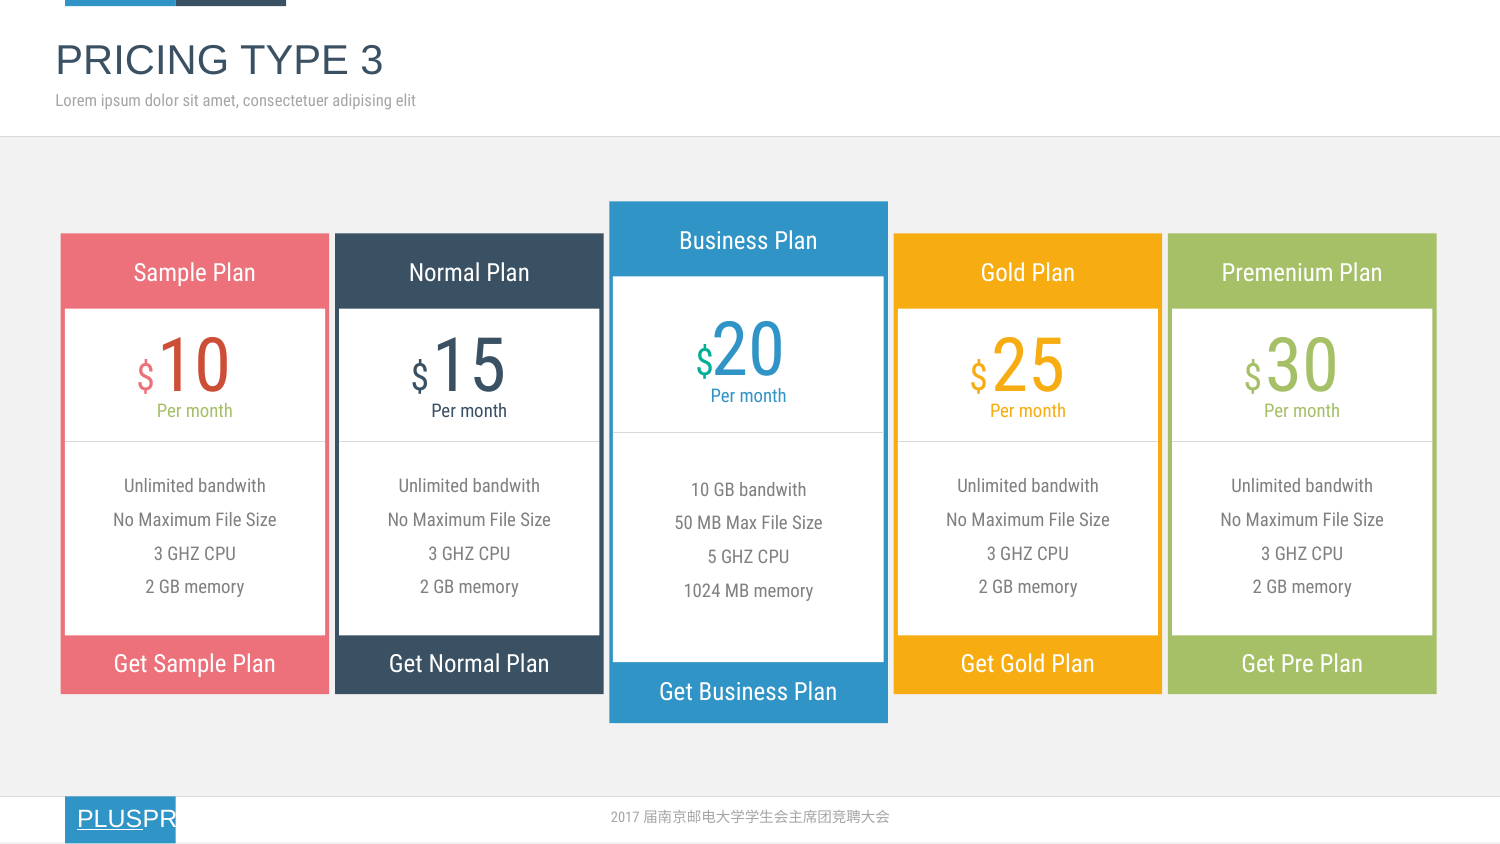

# PRICING TYPE 3
Lorem ipsum dolor sit amet, consectetuer adipising elit

Business Plan

20
$
Per month

10 GB bandwith
50 MB Max File Size
5 GHZ CPU
1024 MB memory
Get Business Plan

Sample Plan
10
$
Per month

Unlimited bandwith
No Maximum File Size
3 GHZ CPU
2 GB memory
Get Sample Plan

Normal Plan
15
$
Per month

Unlimited bandwith
No Maximum File Size
3 GHZ CPU
2 GB memory
Get Normal Plan

Gold Plan
25
$
Per month

Unlimited bandwith
No Maximum File Size
3 GHZ CPU
2 GB memory
Get Gold Plan

Premenium Plan
30
$
Per month

Unlimited bandwith
No Maximum File Size
3 GHZ CPU
2 GB memory
Get Pre Plan